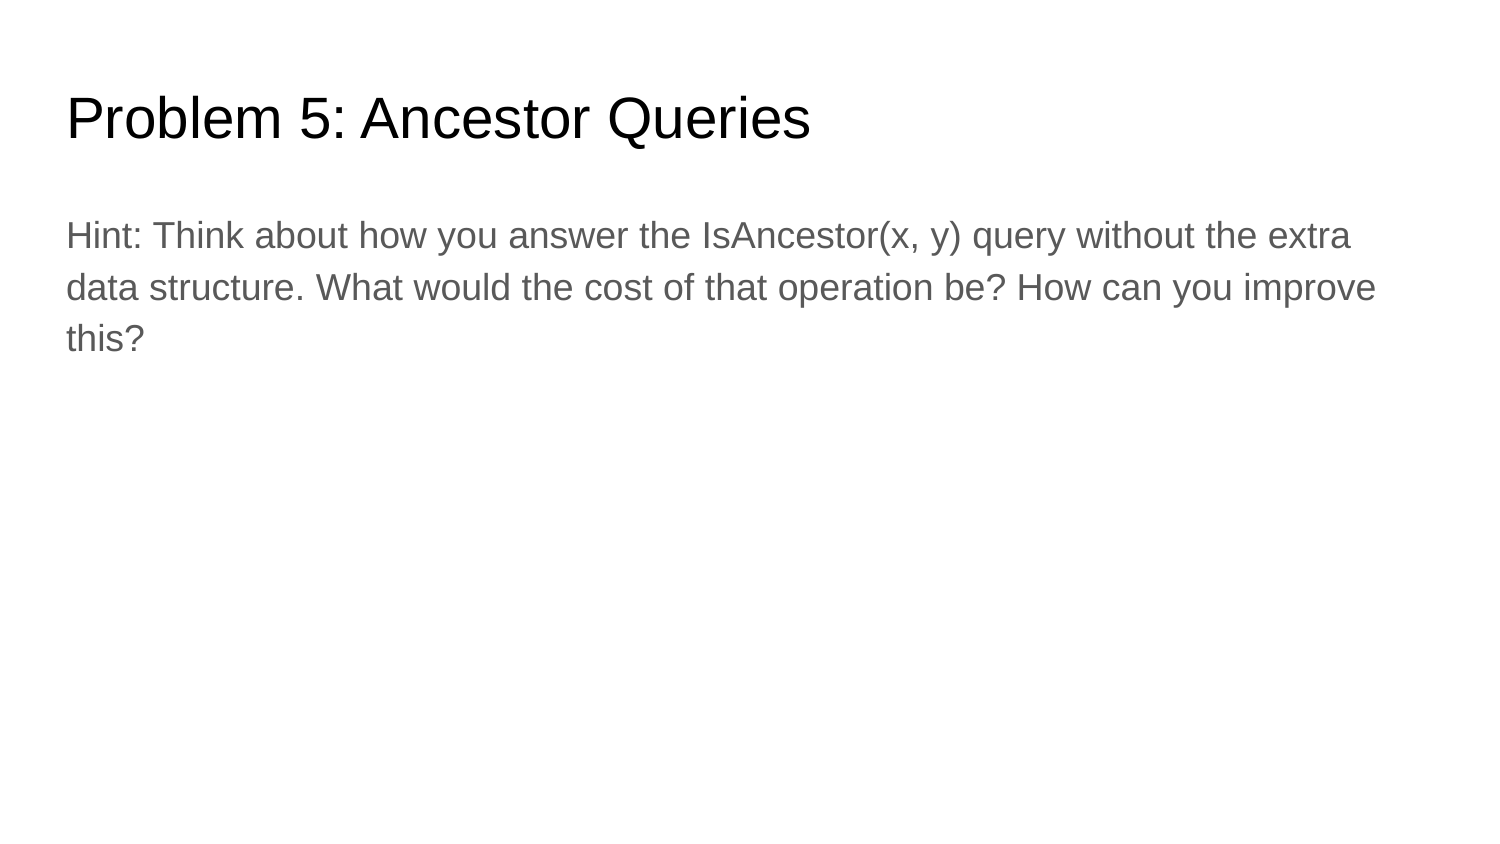

# Problem 5: Ancestor Queries

Hint: Think about how you answer the IsAncestor(x, y) query without the extra data structure. What would the cost of that operation be? How can you improve this?